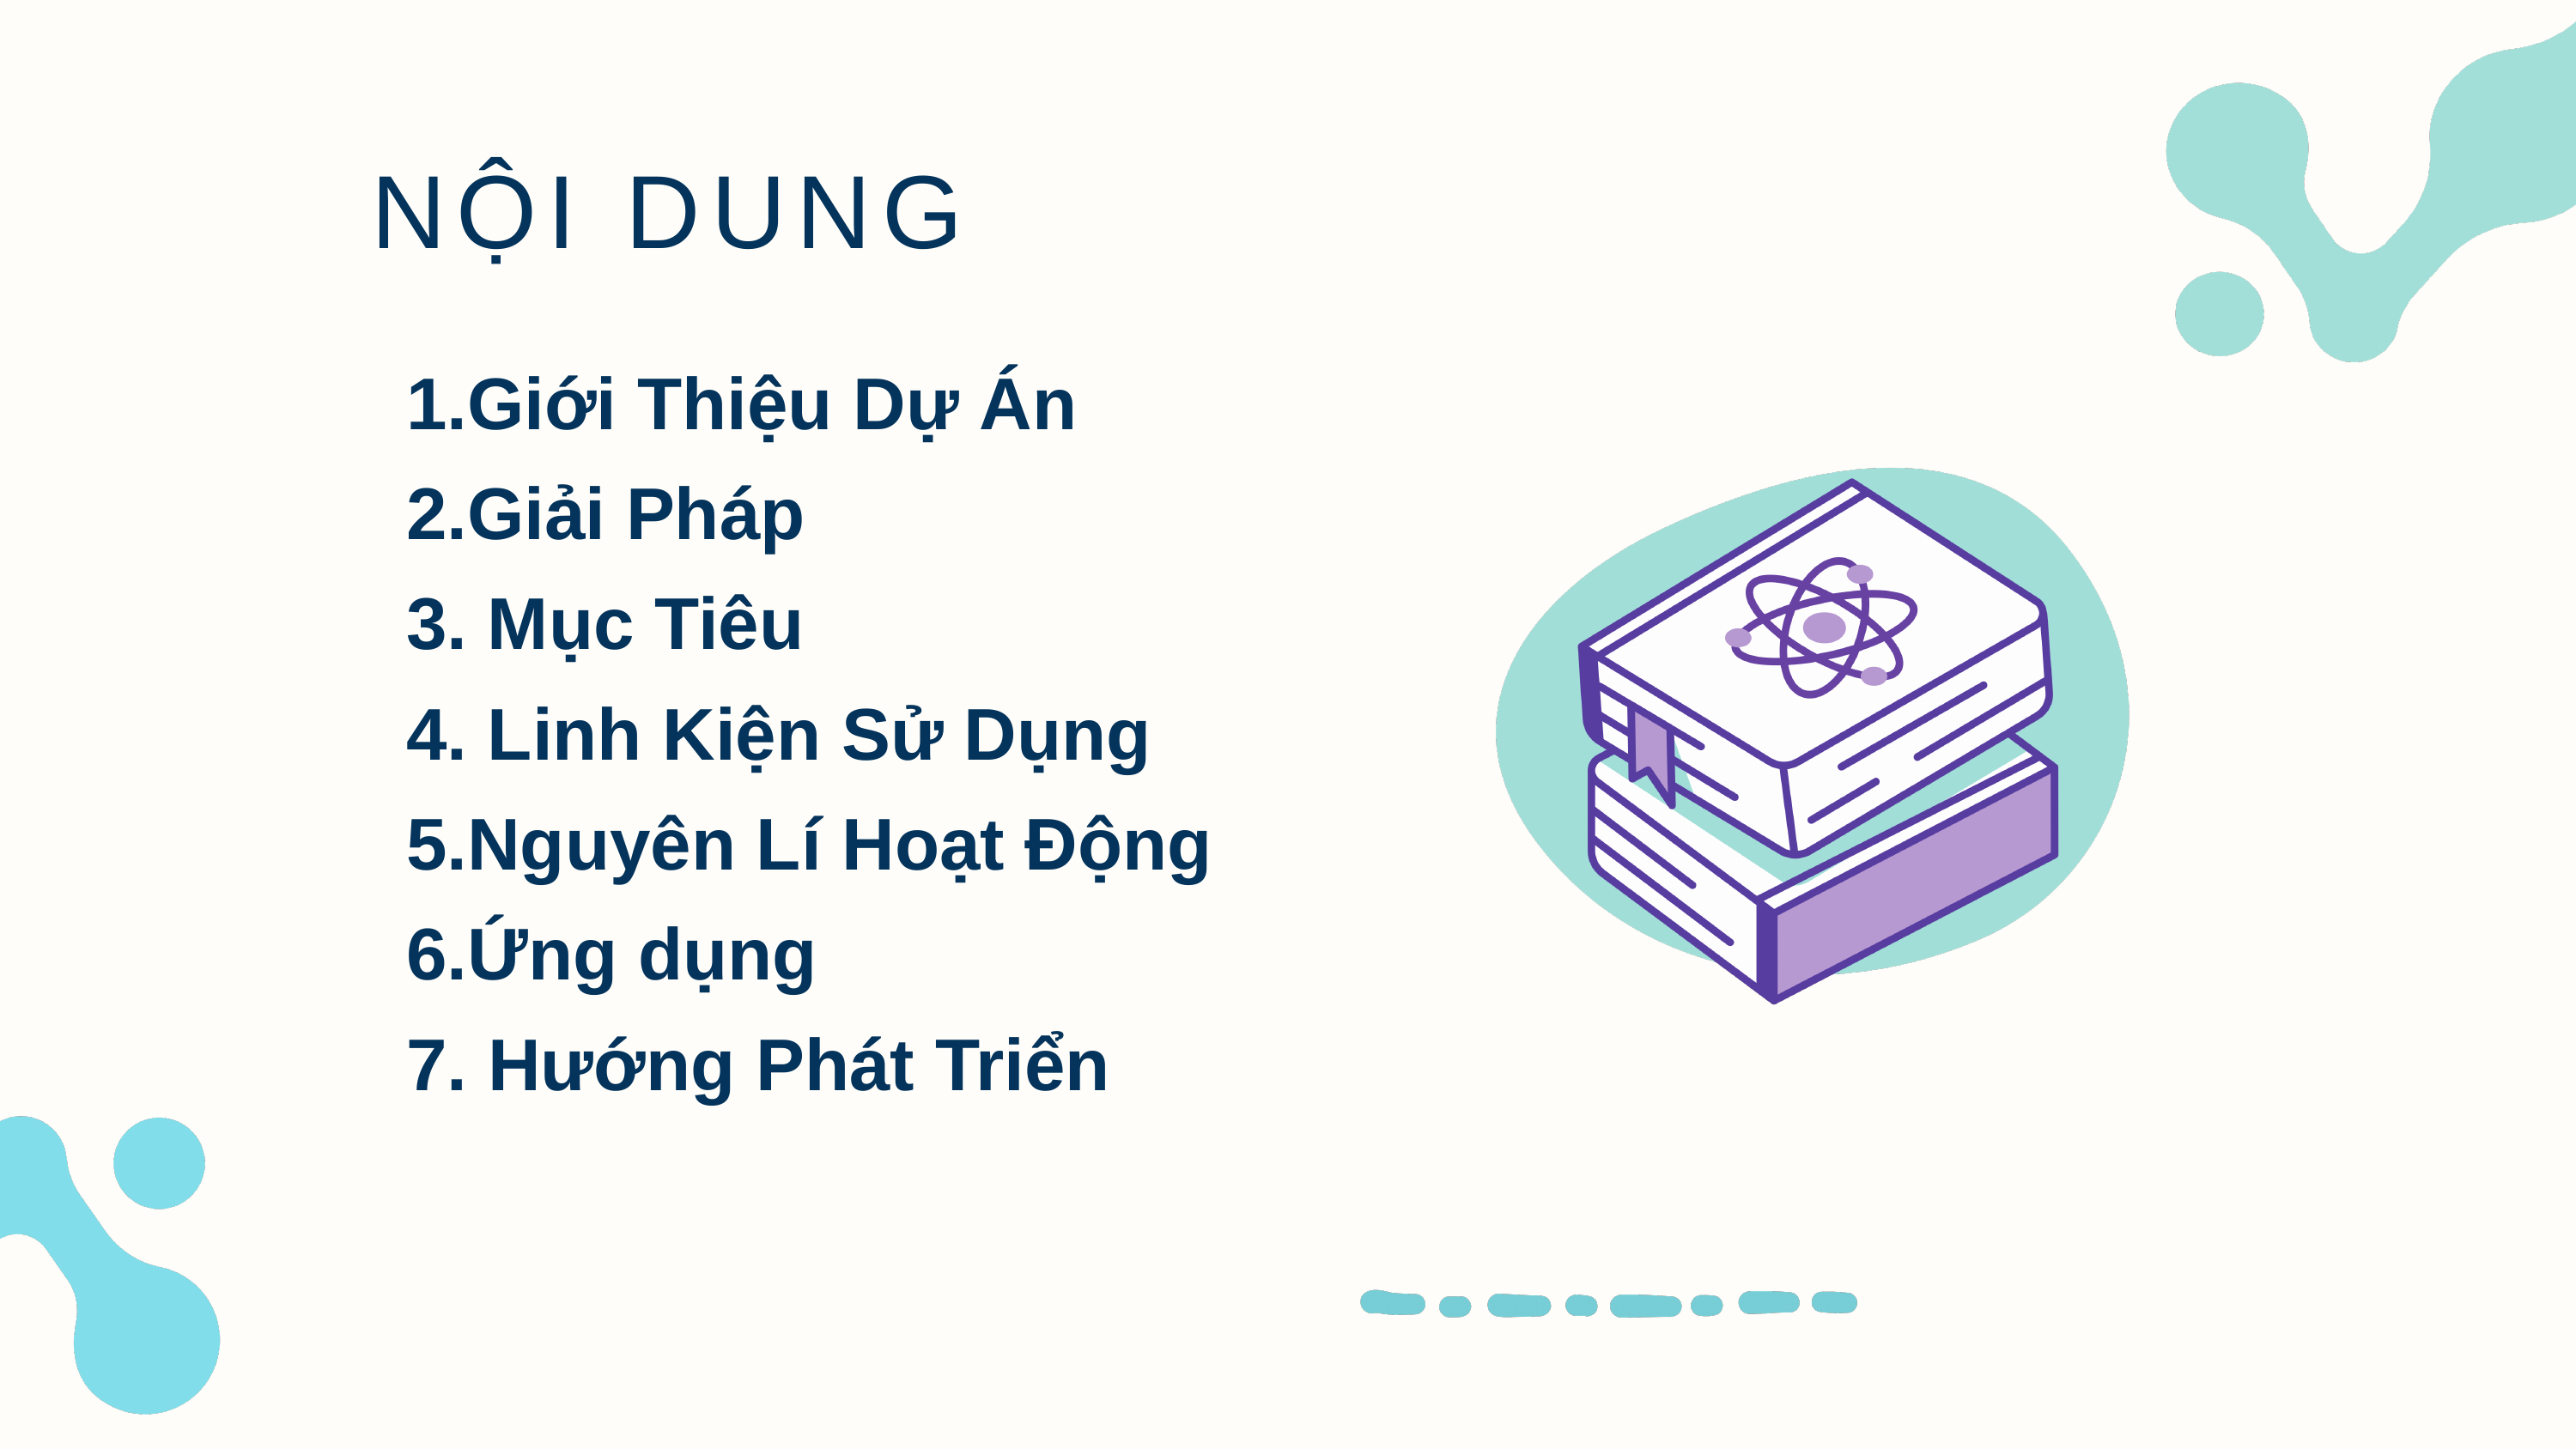

NỘI DUNG
1.Giới Thiệu Dự Án
2.Giải Pháp
3. Mục Tiêu
4. Linh Kiện Sử Dụng
5.Nguyên Lí Hoạt Động
6.Ứng dụng
7. Hướng Phát Triển